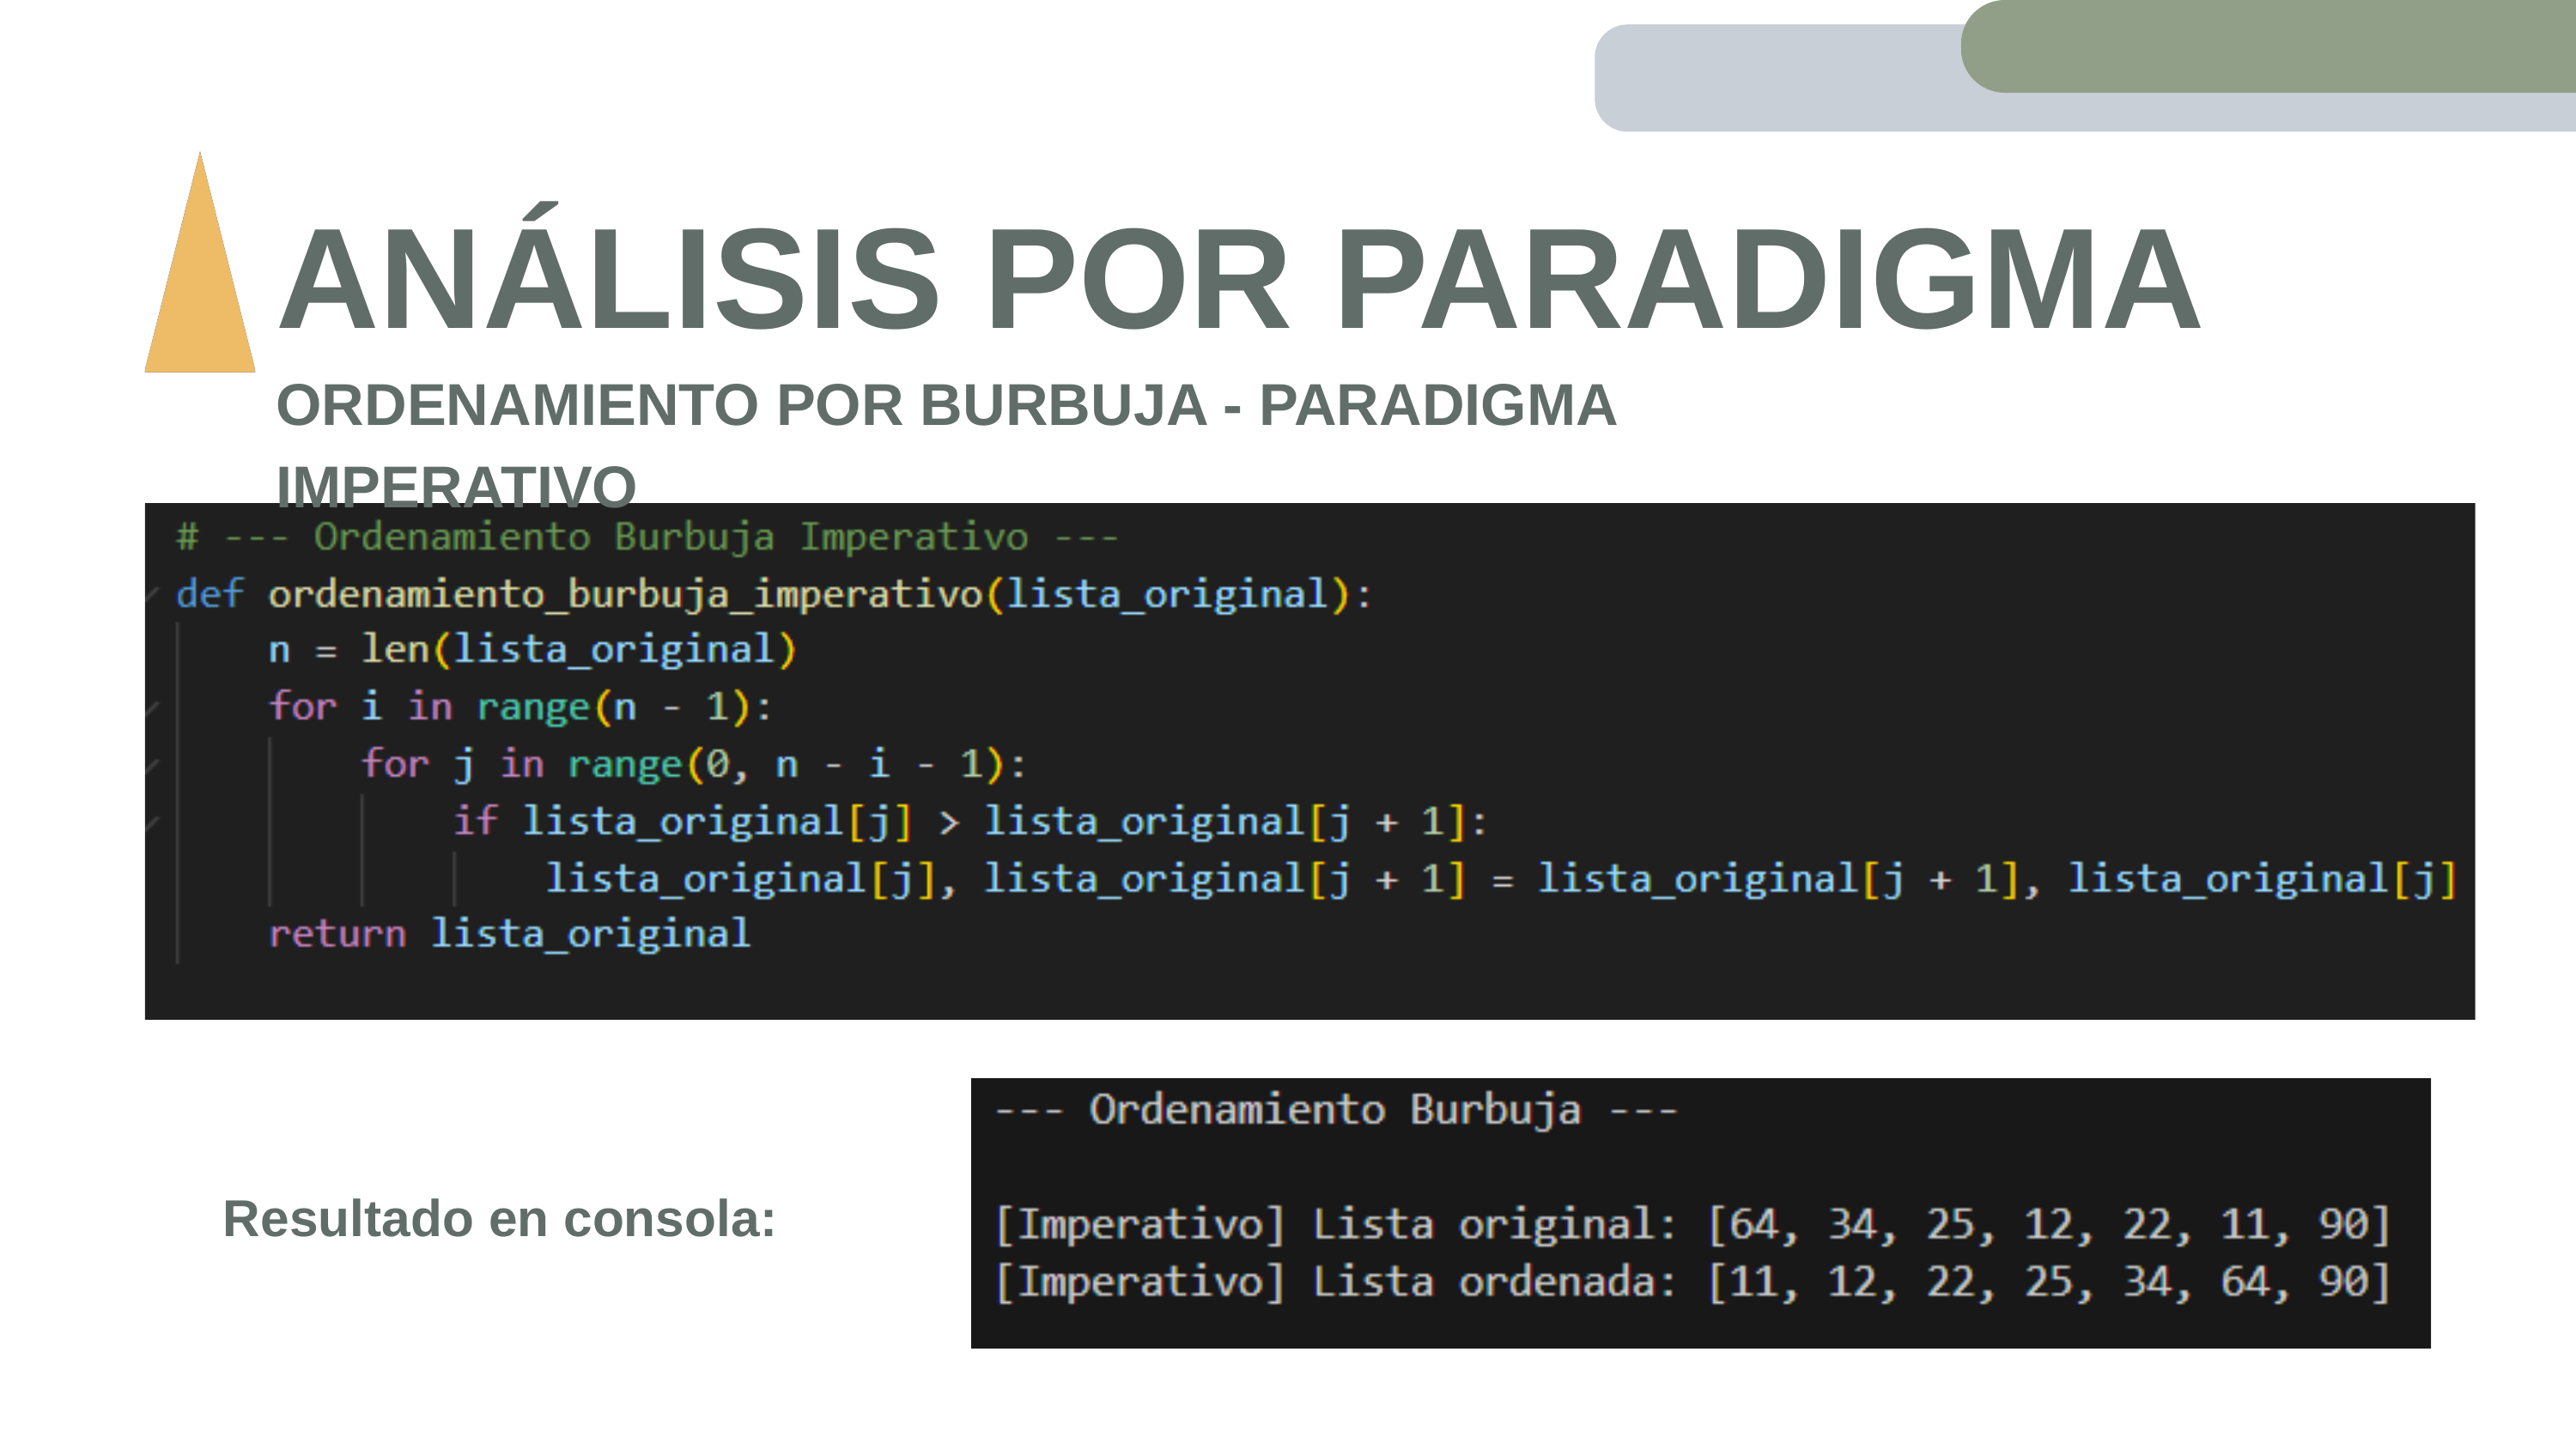

ANÁLISIS POR PARADIGMA

ORDENAMIENTO POR BURBUJA - PARADIGMA IMPERATIVO

Resultado en consola: